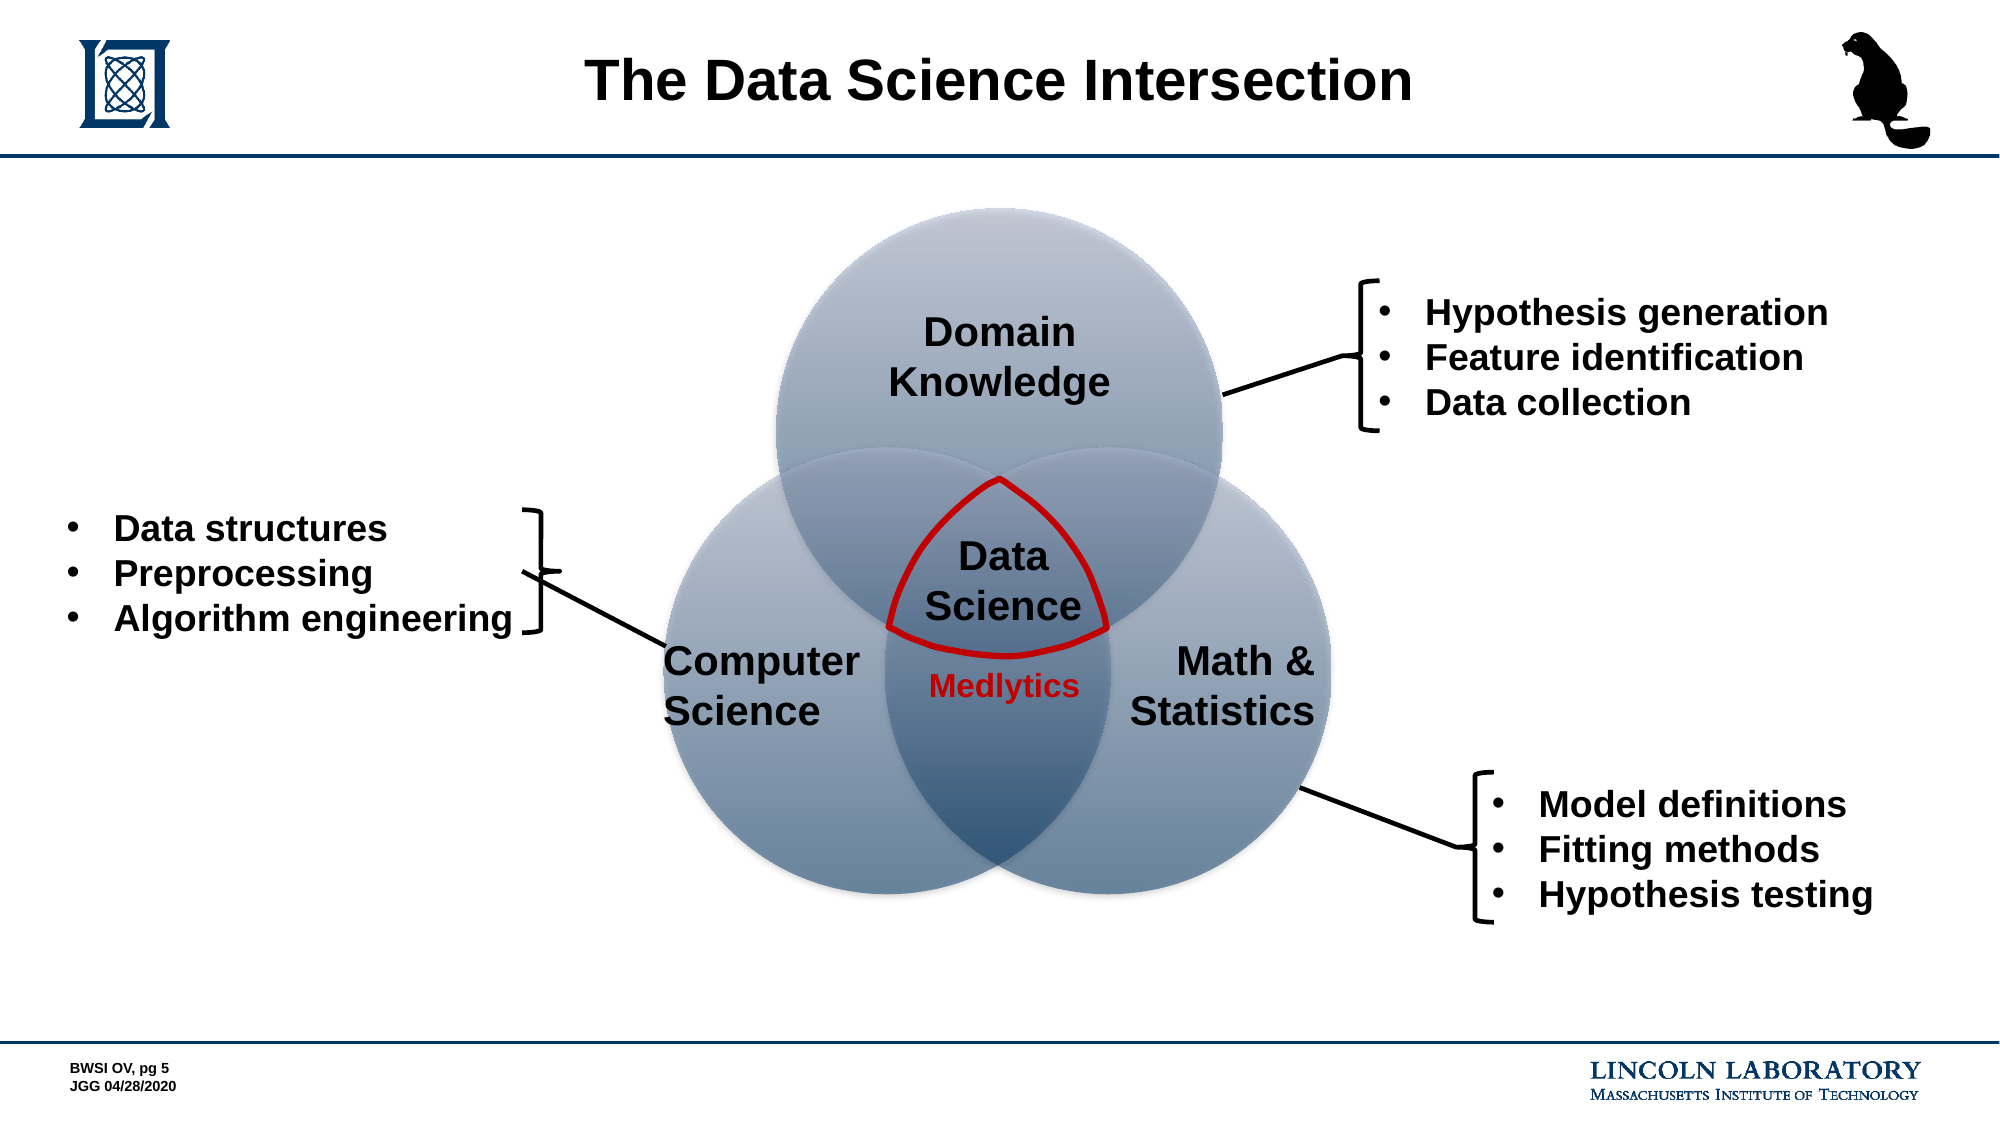

# The Data Science Intersection

Hypothesis generation
Feature identification
Data collection
Domain
Knowledge

Data structures
Preprocessing
Algorithm engineering

Data Science
Computer
Science
Math &
Statistics
Medlytics

Model definitions
Fitting methods
Hypothesis testing